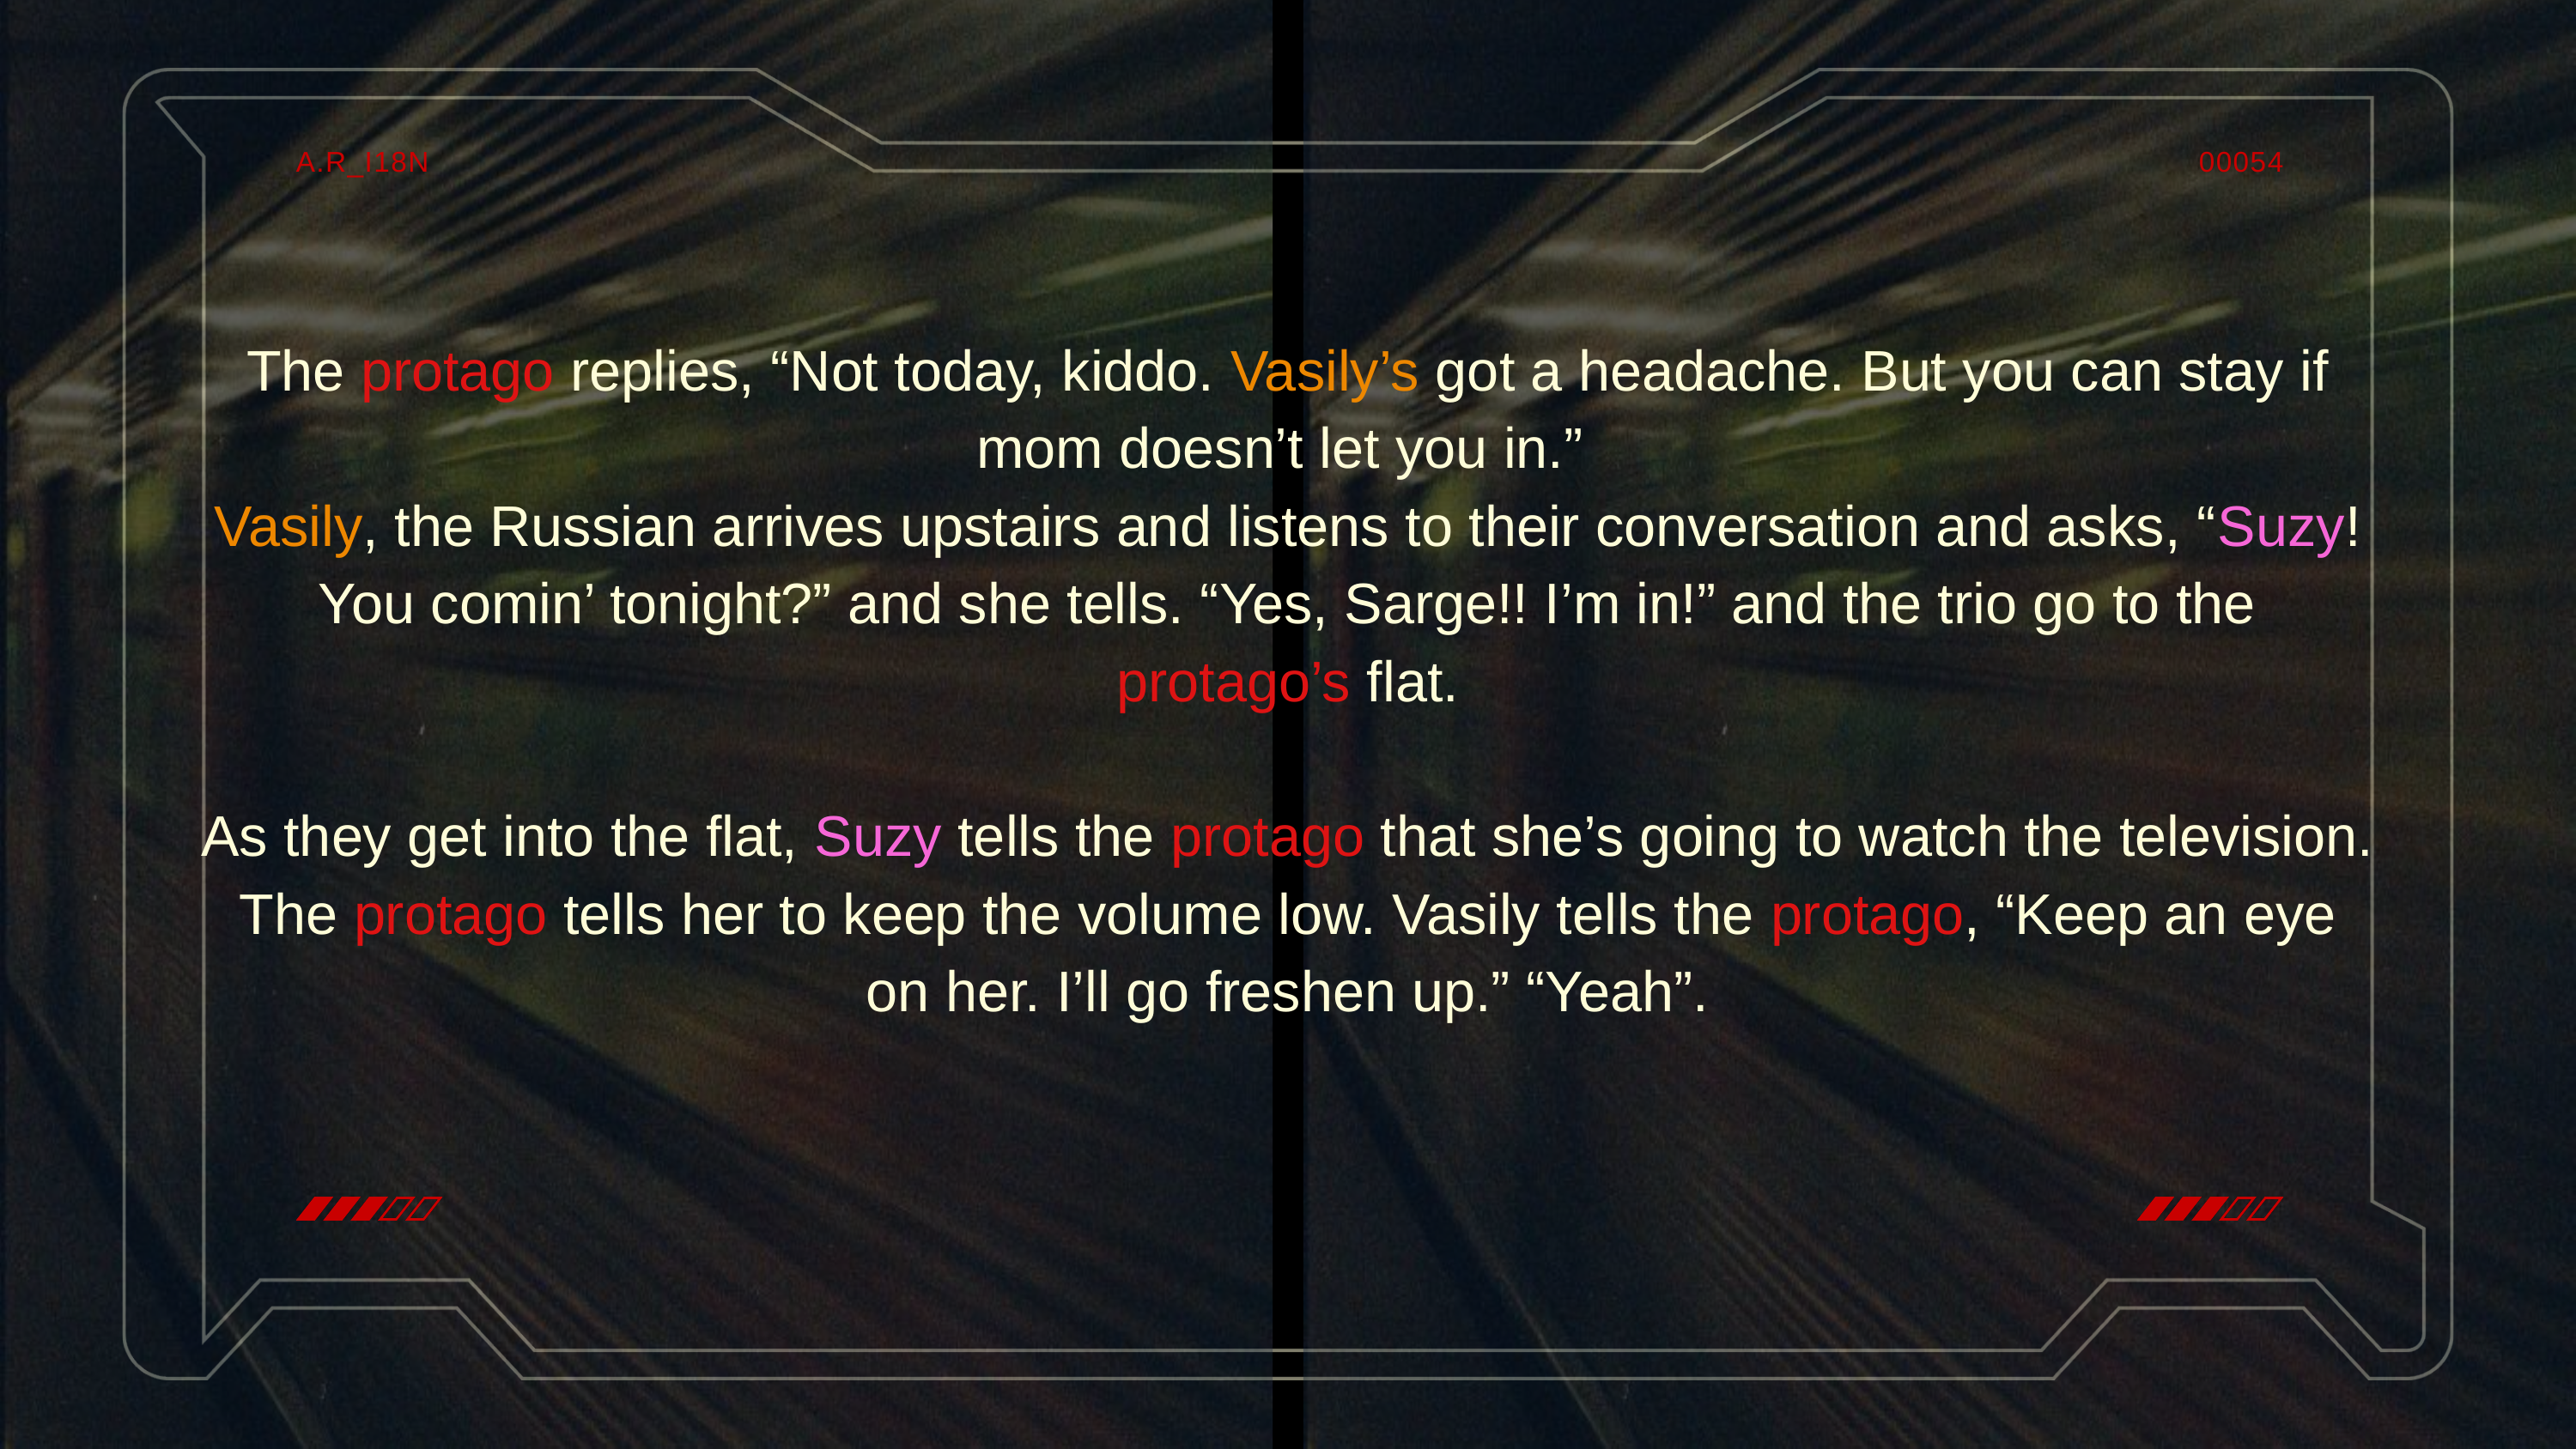

A.R_I18N
00054
The protago replies, “Not today, kiddo. Vasily’s got a headache. But you can stay if mom doesn’t let you in.”
Vasily, the Russian arrives upstairs and listens to their conversation and asks, “Suzy! You comin’ tonight?” and she tells. “Yes, Sarge!! I’m in!” and the trio go to the protago’s flat.

As they get into the flat, Suzy tells the protago that she’s going to watch the television. The protago tells her to keep the volume low. Vasily tells the protago, “Keep an eye on her. I’ll go freshen up.” “Yeah”.